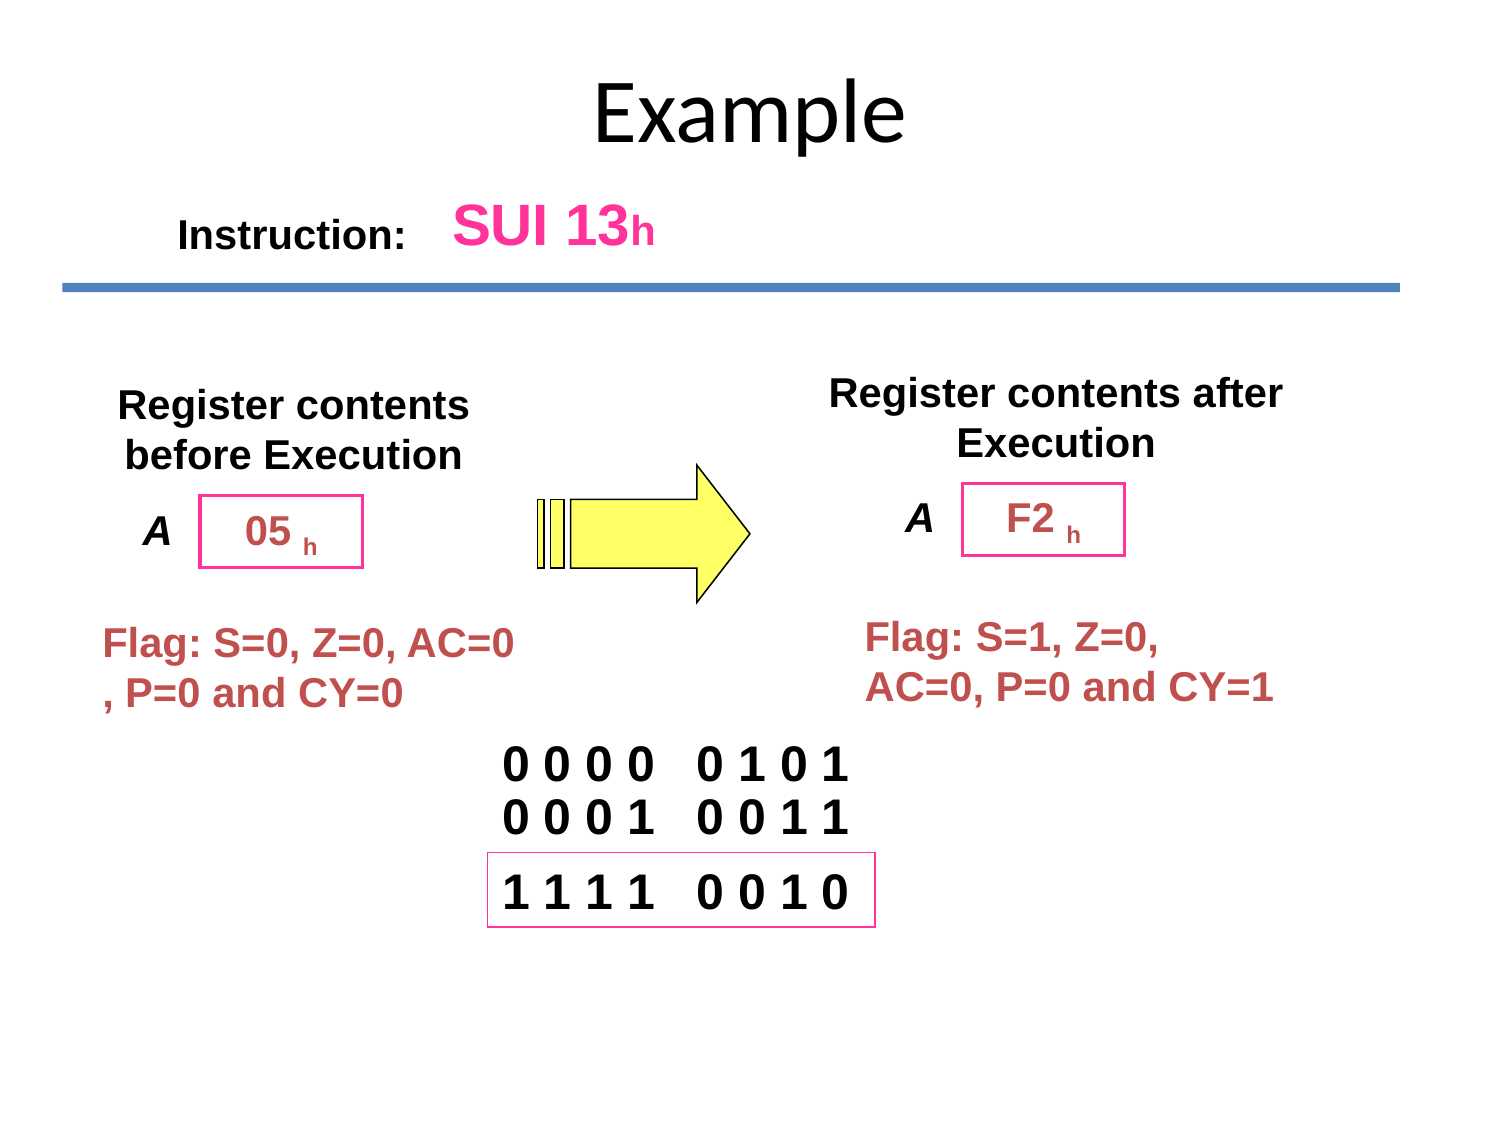

# Example
SUI 13h
Instruction:

Register contents after Execution
A
F2 h
Register contents before Execution
A
05 h
Flag: S=0, Z=0, AC=0 , P=0 and CY=0

Flag: S=1, Z=0, AC=0, P=0 and CY=1
0 0 0 0   0 1 0 1
0 0 0 1   0 0 1 1
1 1 1 1   0 0 1 0